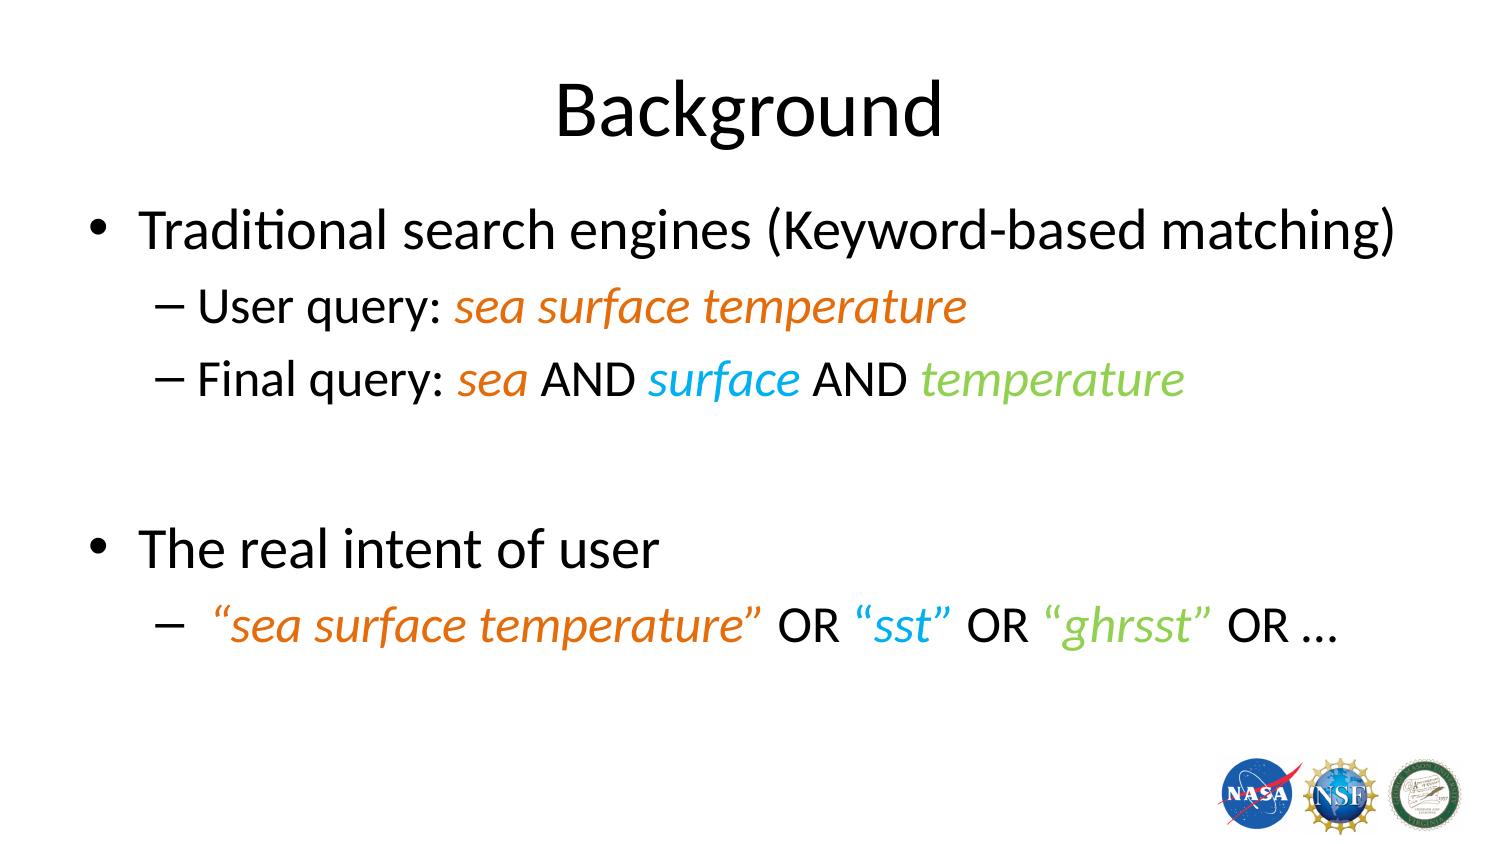

# Background
Traditional search engines (Keyword-based matching)
User query: sea surface temperature
Final query: sea AND surface AND temperature

The real intent of user
 “sea surface temperature” OR “sst” OR “ghrsst” OR …